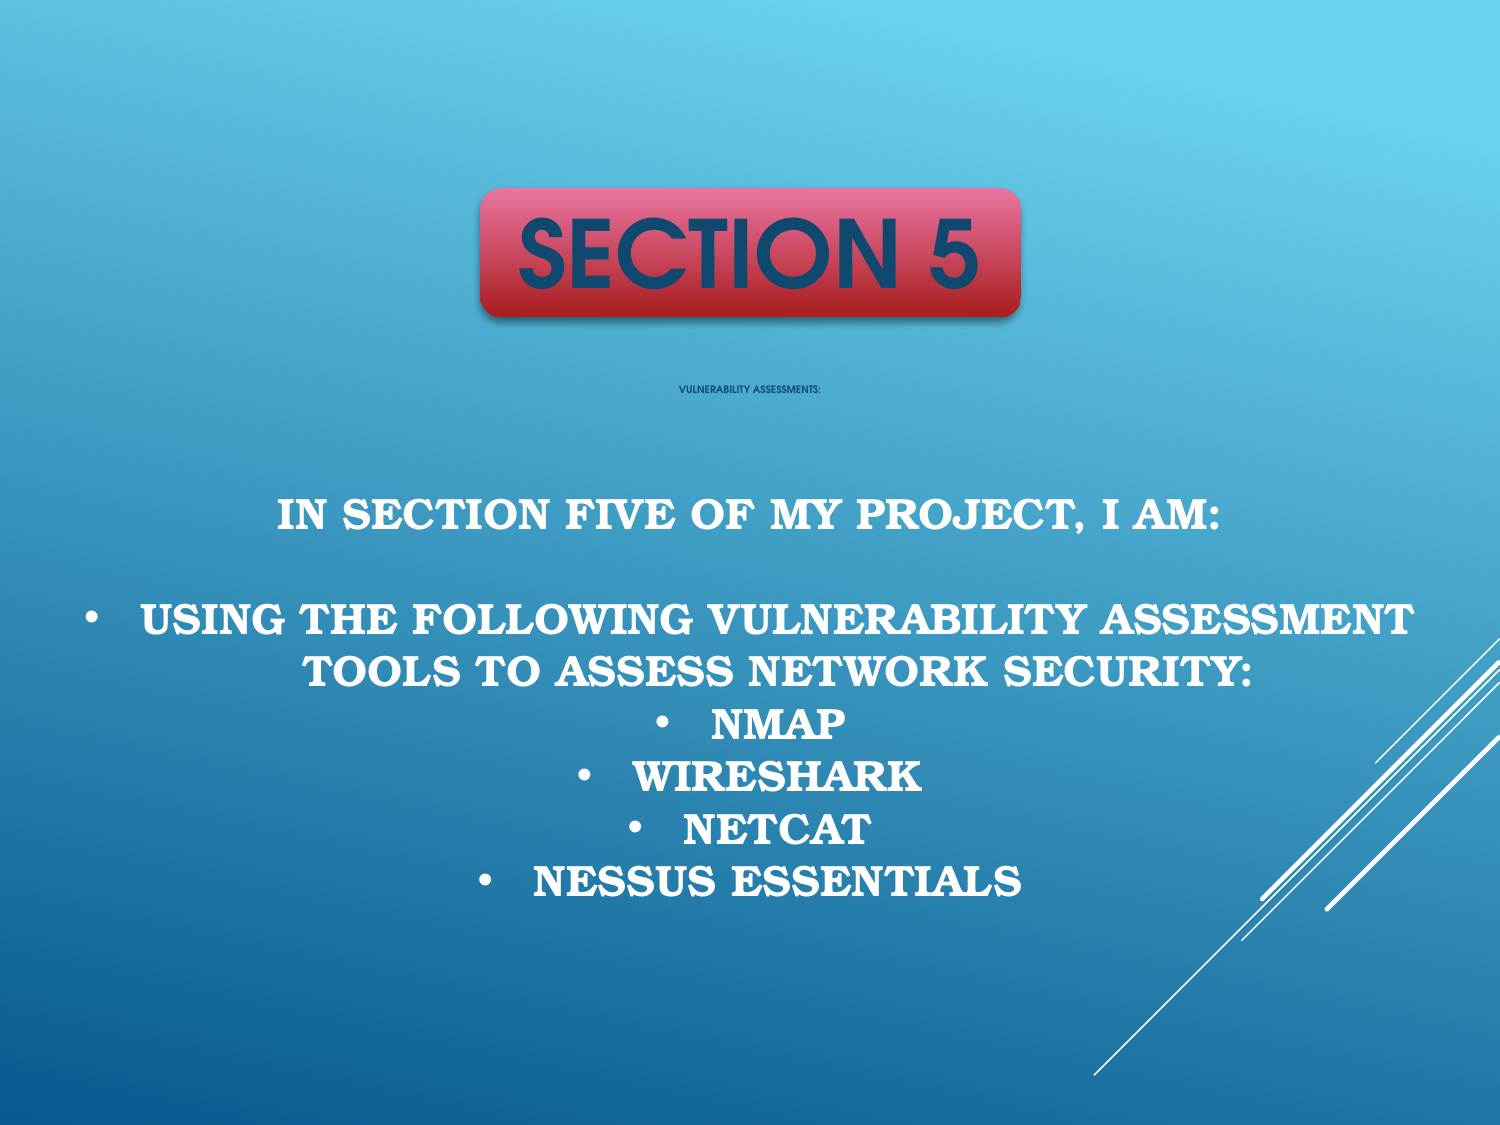

SECTION 5

# Vulnerability Assessments:
In section five of my project, I am:

Using the following vulnerability assessment tools to assess network security:
Nmap
Wireshark
netcat
Nessus Essentials